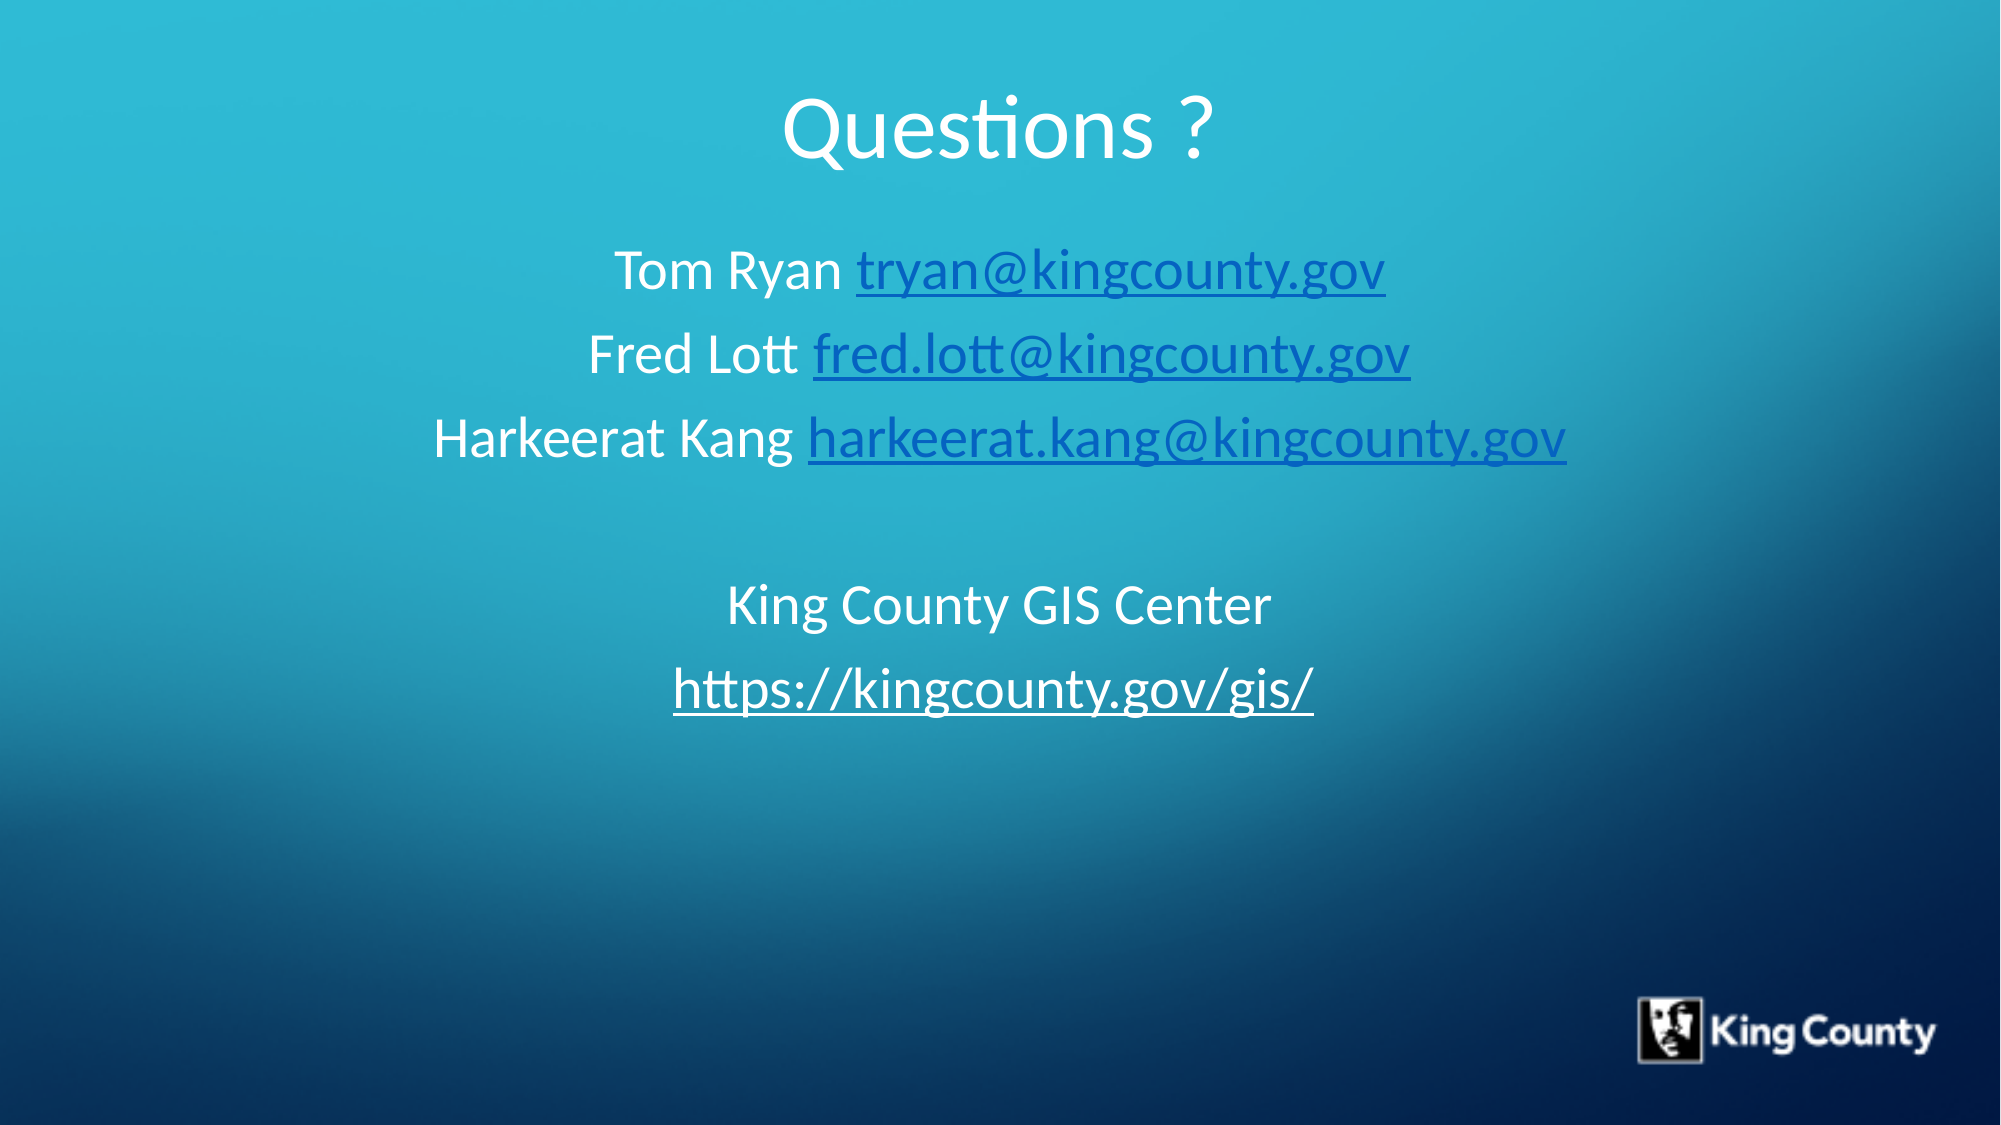

# Questions ?
Tom Ryan tryan@kingcounty.gov
Fred Lott fred.lott@kingcounty.gov
Harkeerat Kang harkeerat.kang@kingcounty.gov

King County GIS Center
https://kingcounty.gov/gis/